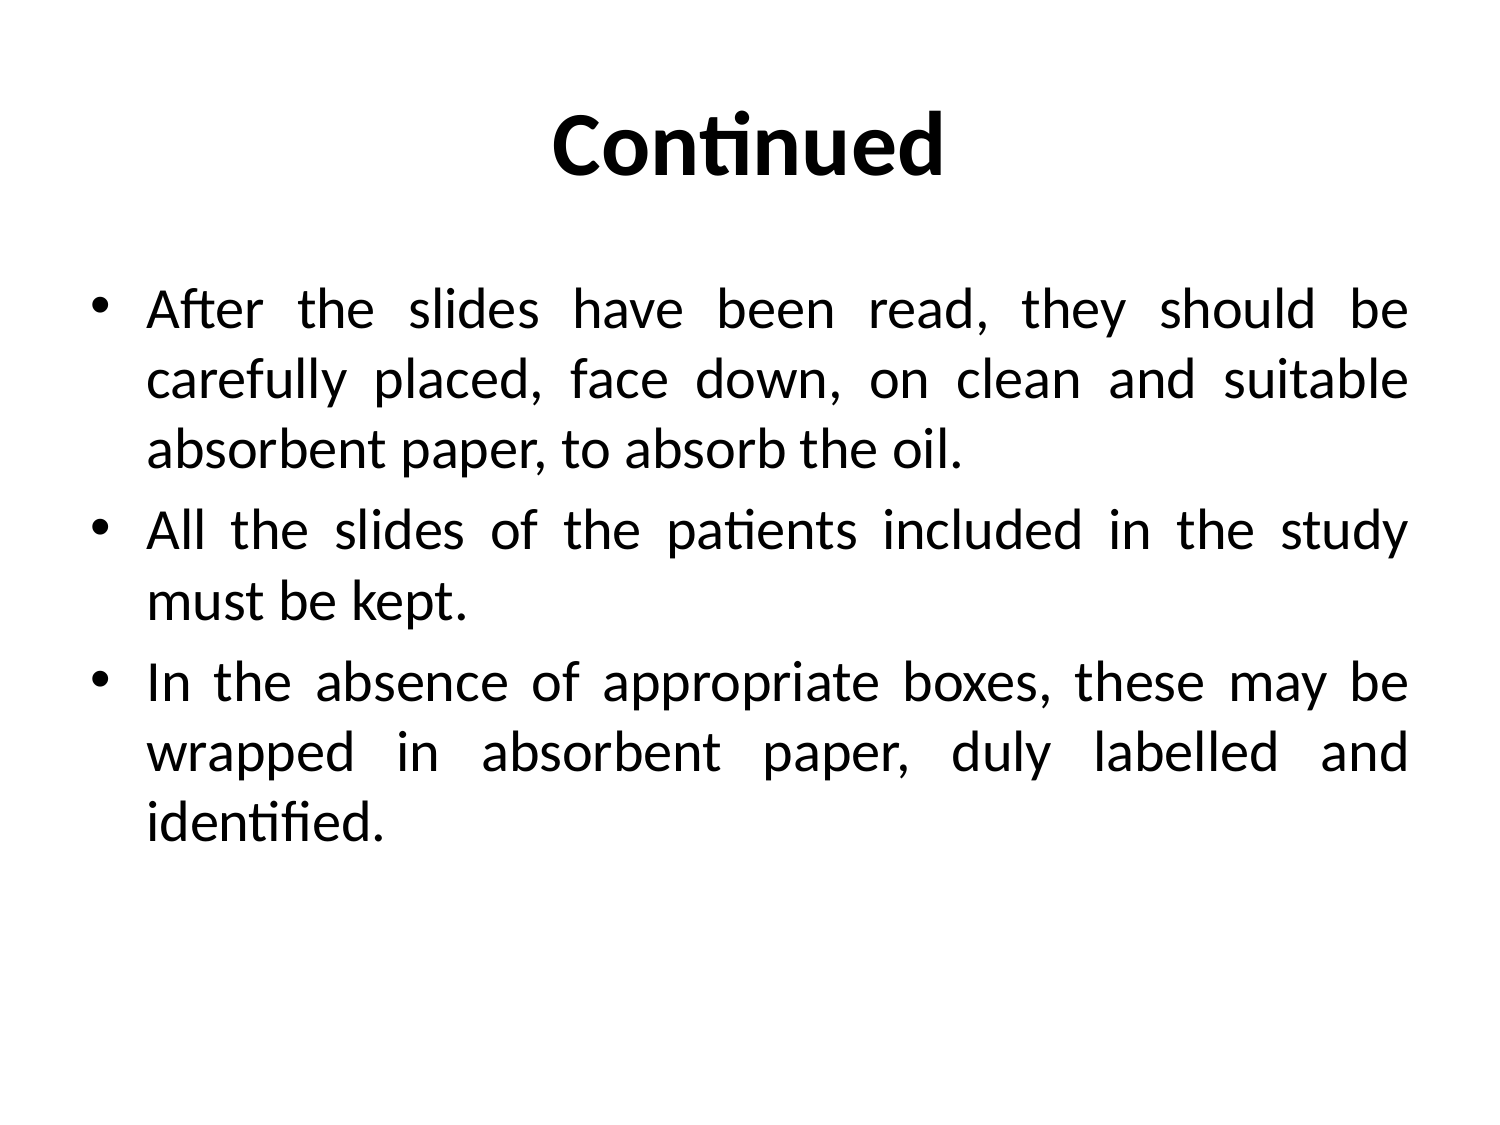

# Continued
After the slides have been read, they should be carefully placed, face down, on clean and suitable absorbent paper, to absorb the oil.
All the slides of the patients included in the study must be kept.
In the absence of appropriate boxes, these may be wrapped in absorbent paper, duly labelled and identified.